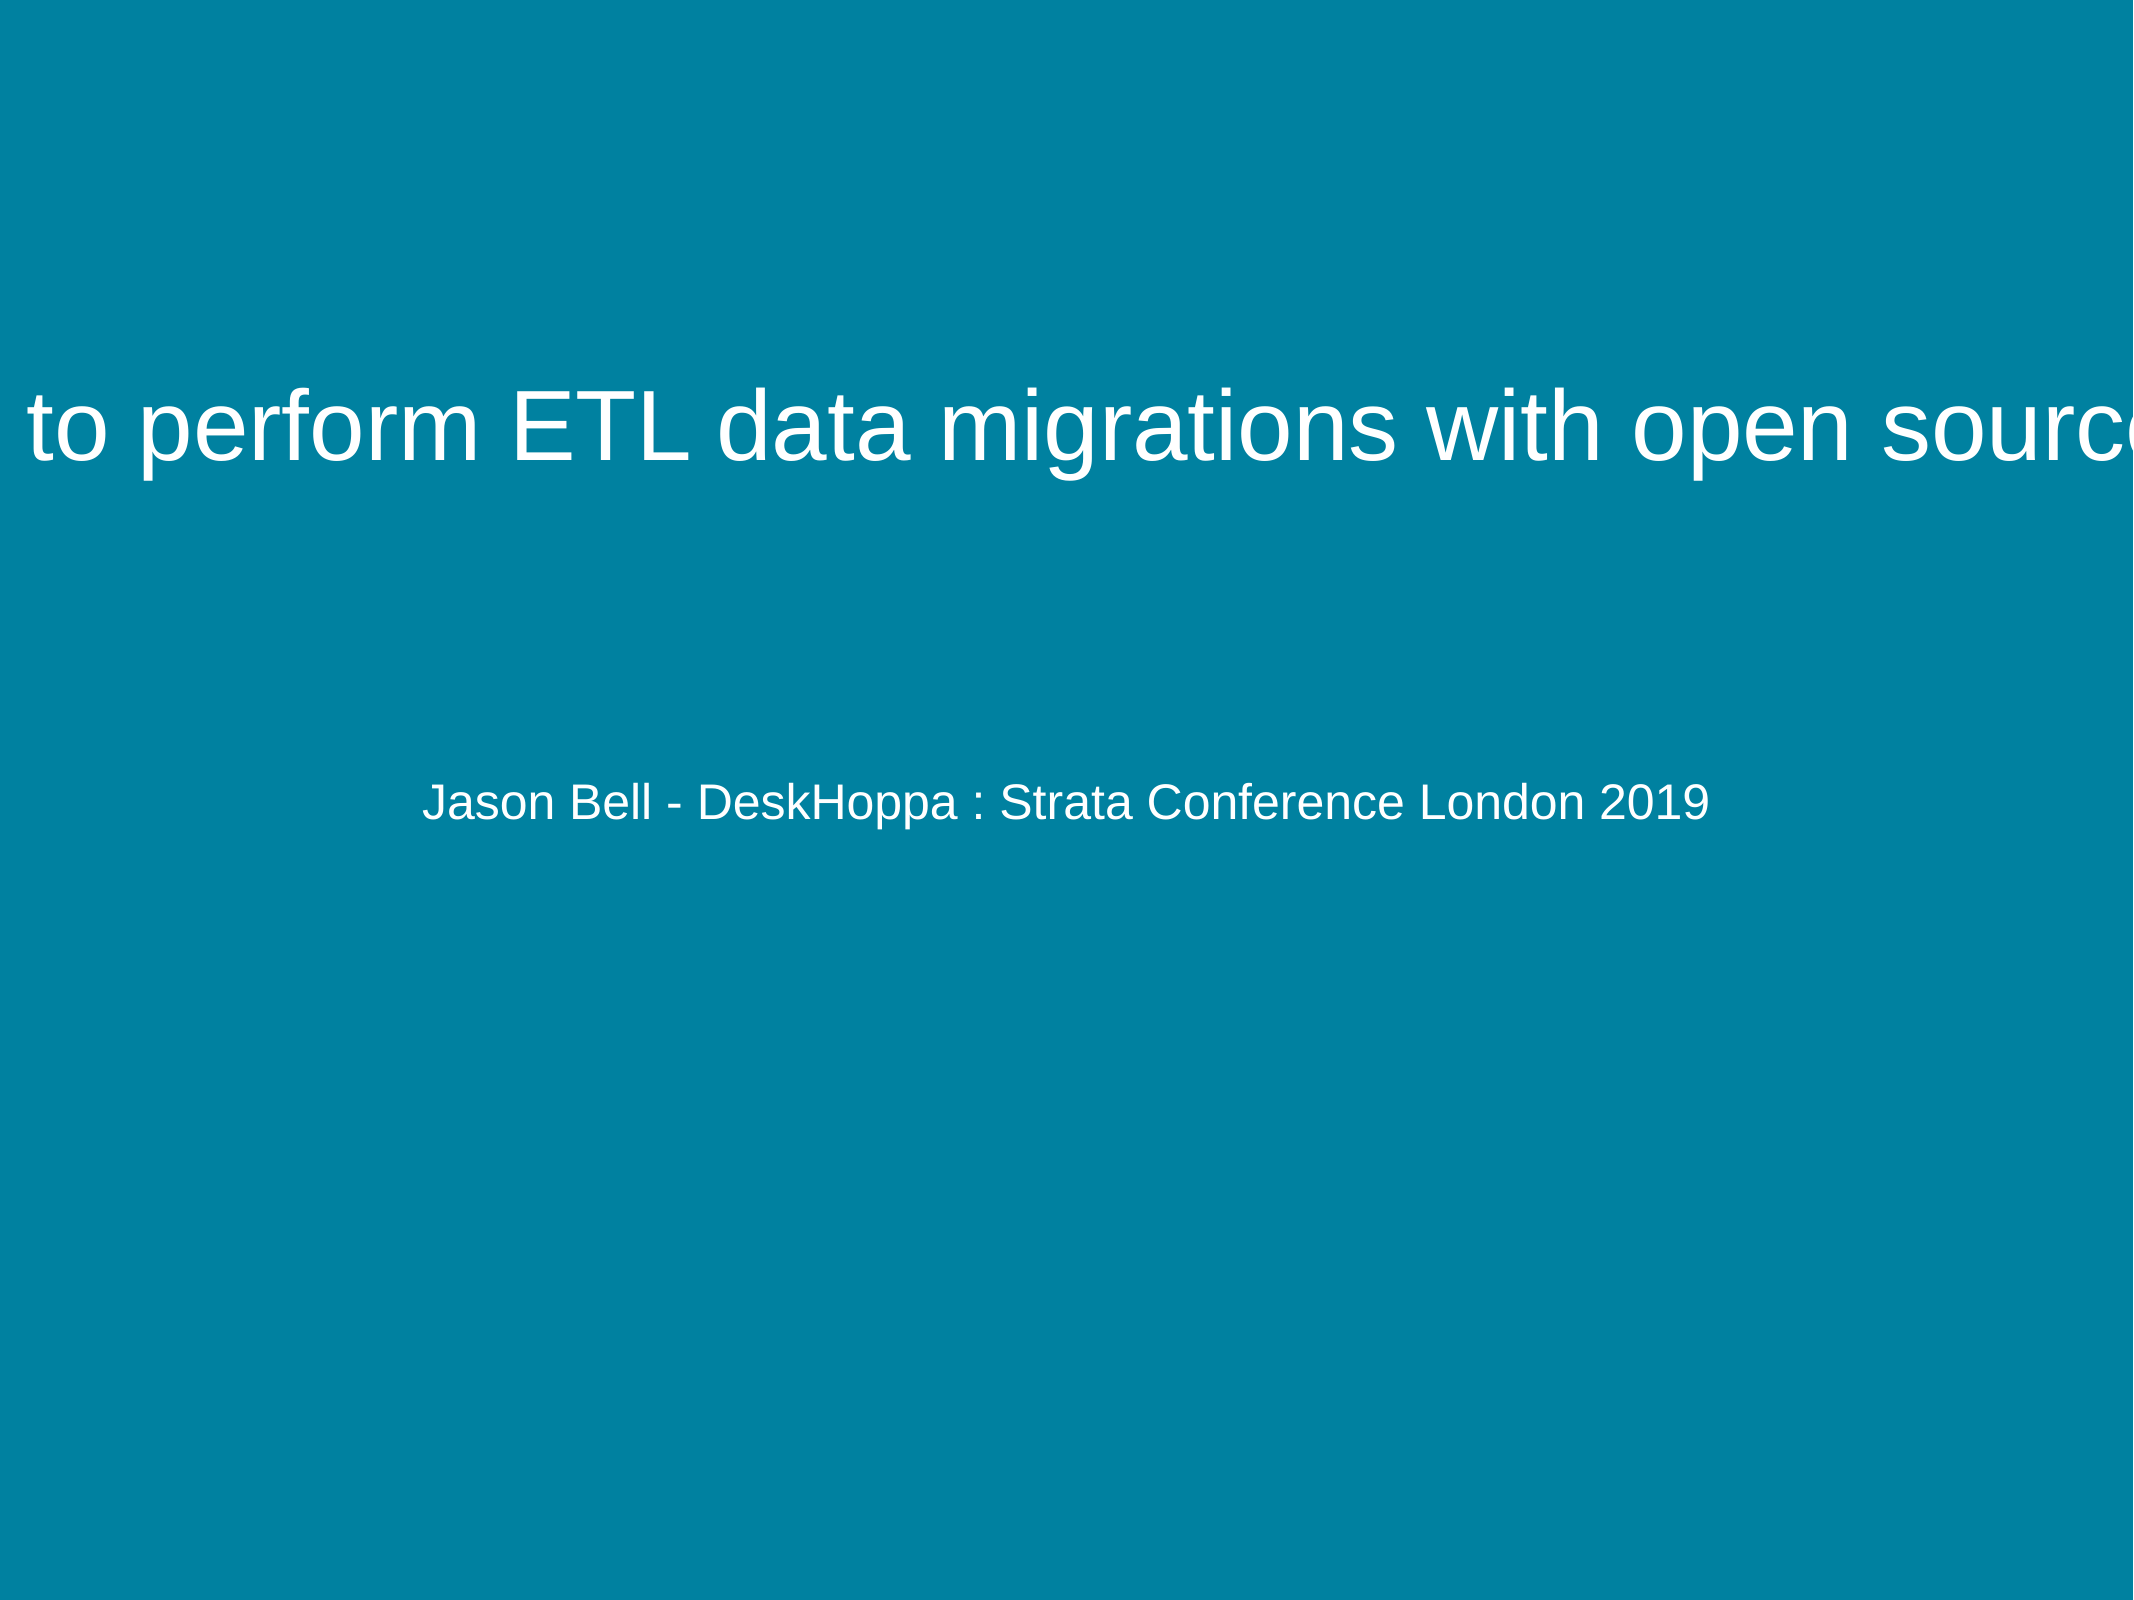

Learning how to perform ETL data migrations with open source tool Embulk
Jason Bell - DeskHoppa : Strata Conference London 2019